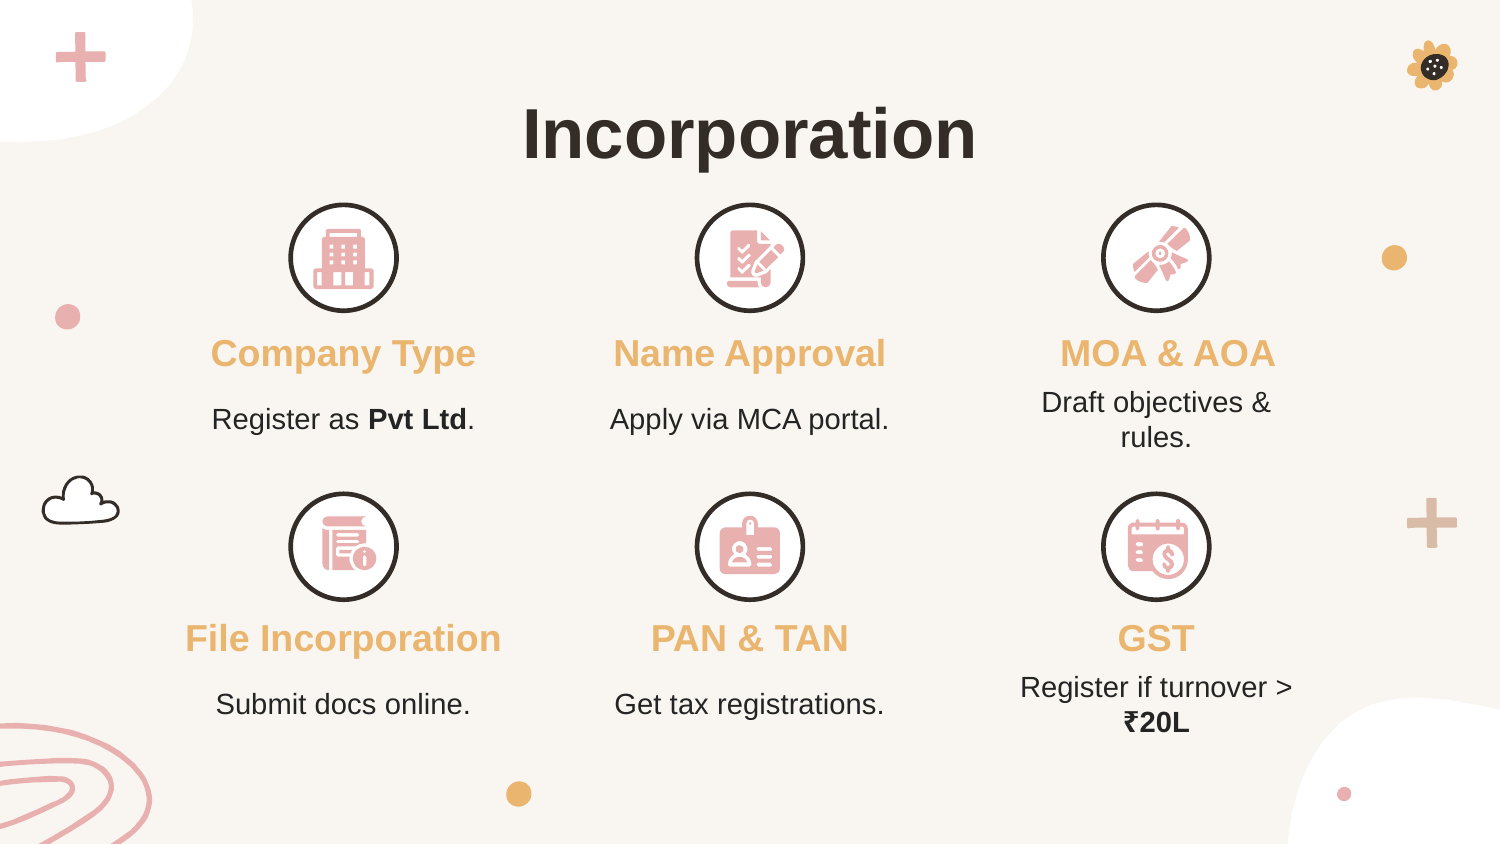

# Incorporation

MOA & AOA
Company Type
Name Approval
Apply via MCA portal.
Register as Pvt Ltd.
Draft objectives & rules.

PAN & TAN
File Incorporation
GST
Get tax registrations.
Submit docs online.
Register if turnover > ₹20L